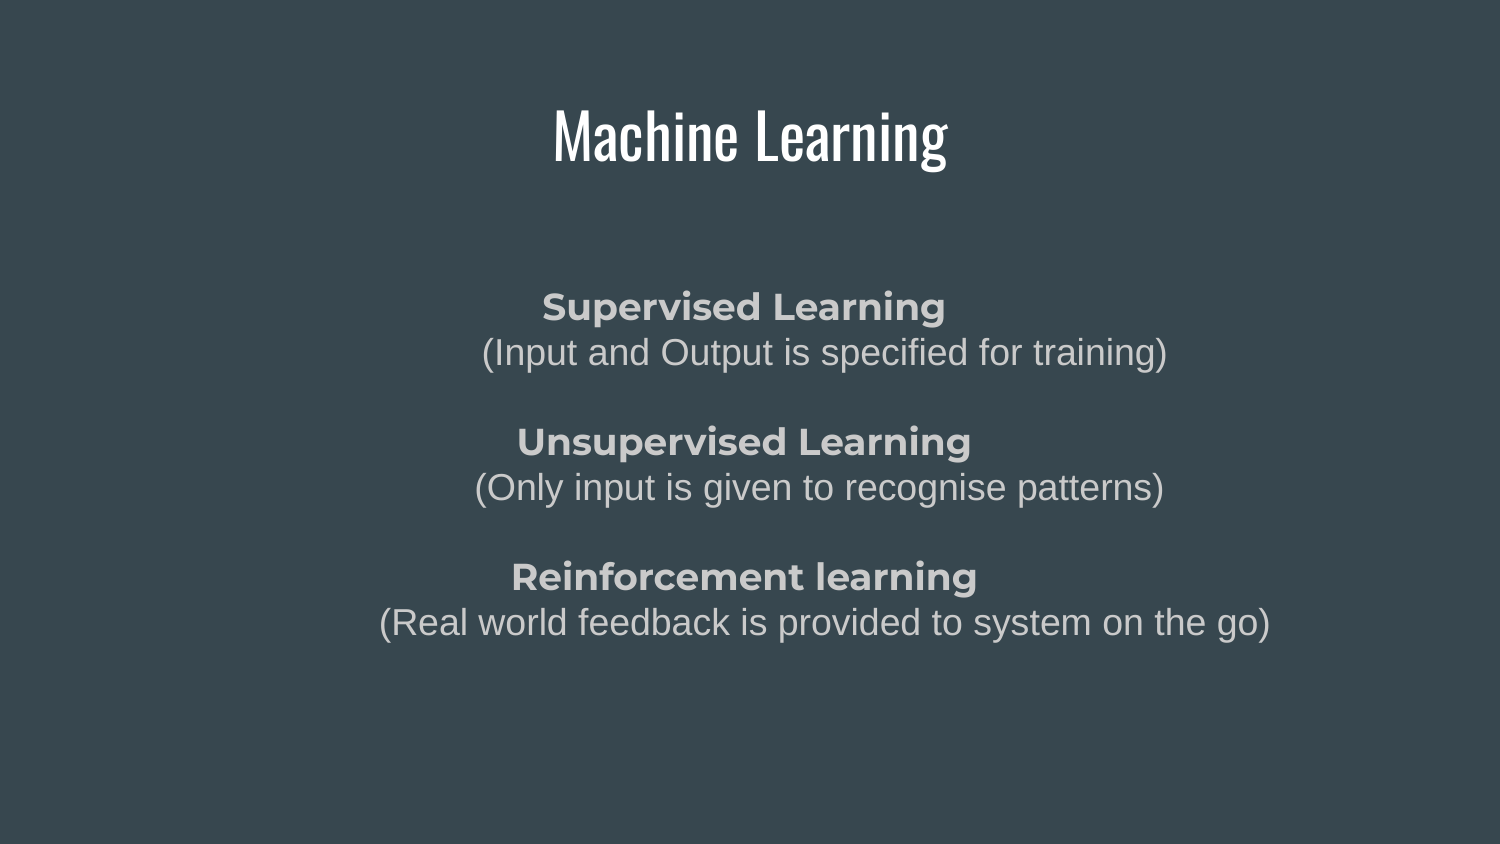

# Machine Learning
Supervised Learning
(Input and Output is specified for training)

Unsupervised Learning
(Only input is given to recognise patterns)

Reinforcement learning
(Real world feedback is provided to system on the go)